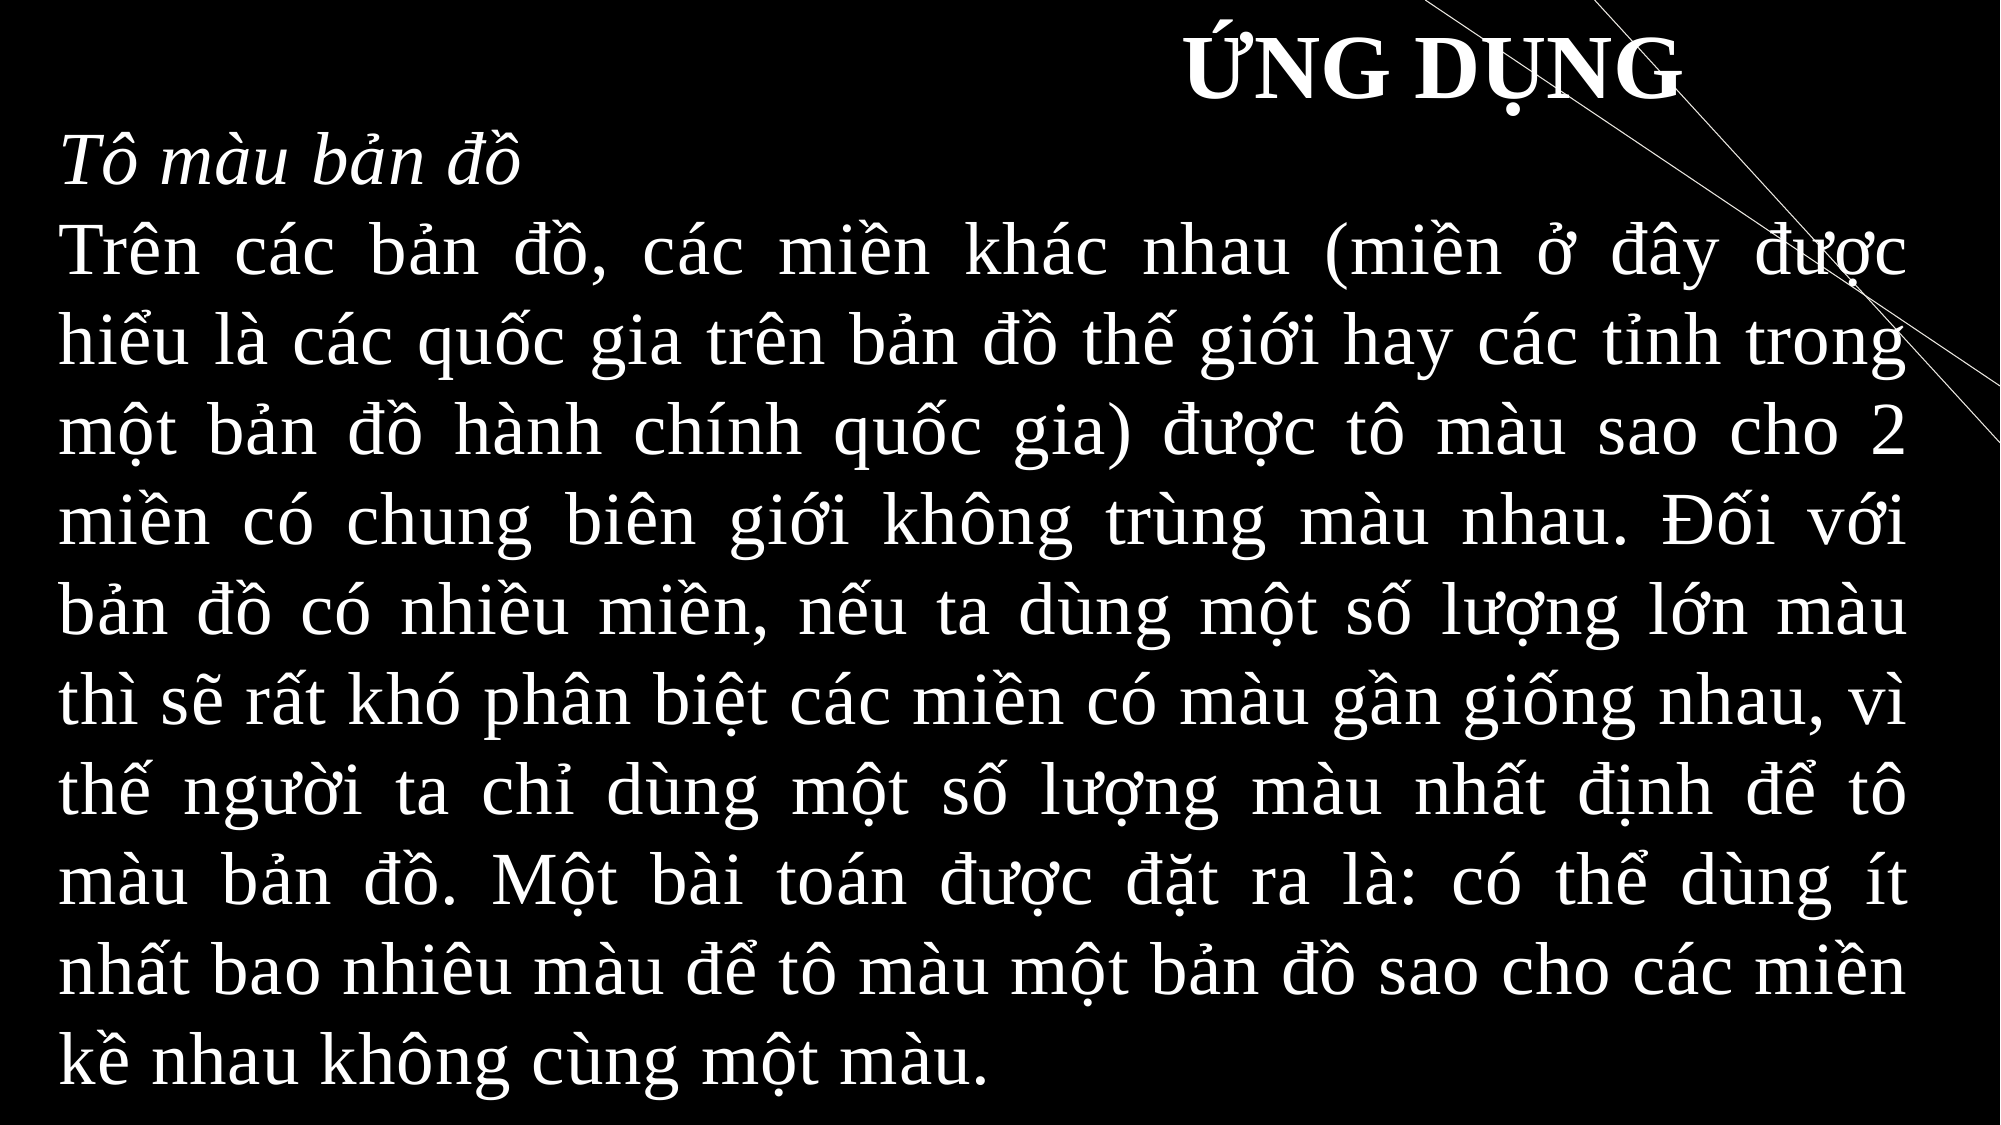

ỨNG DỤNG
Tô màu bản đồ
Trên các bản đồ, các miền khác nhau (miền ở đây được hiểu là các quốc gia trên bản đồ thế giới hay các tỉnh trong một bản đồ hành chính quốc gia) được tô màu sao cho 2 miền có chung biên giới không trùng màu nhau. Đối với bản đồ có nhiều miền, nếu ta dùng một số lượng lớn màu thì sẽ rất khó phân biệt các miền có màu gần giống nhau, vì thế người ta chỉ dùng một số lượng màu nhất định để tô màu bản đồ. Một bài toán được đặt ra là: có thể dùng ít nhất bao nhiêu màu để tô màu một bản đồ sao cho các miền kề nhau không cùng một màu.